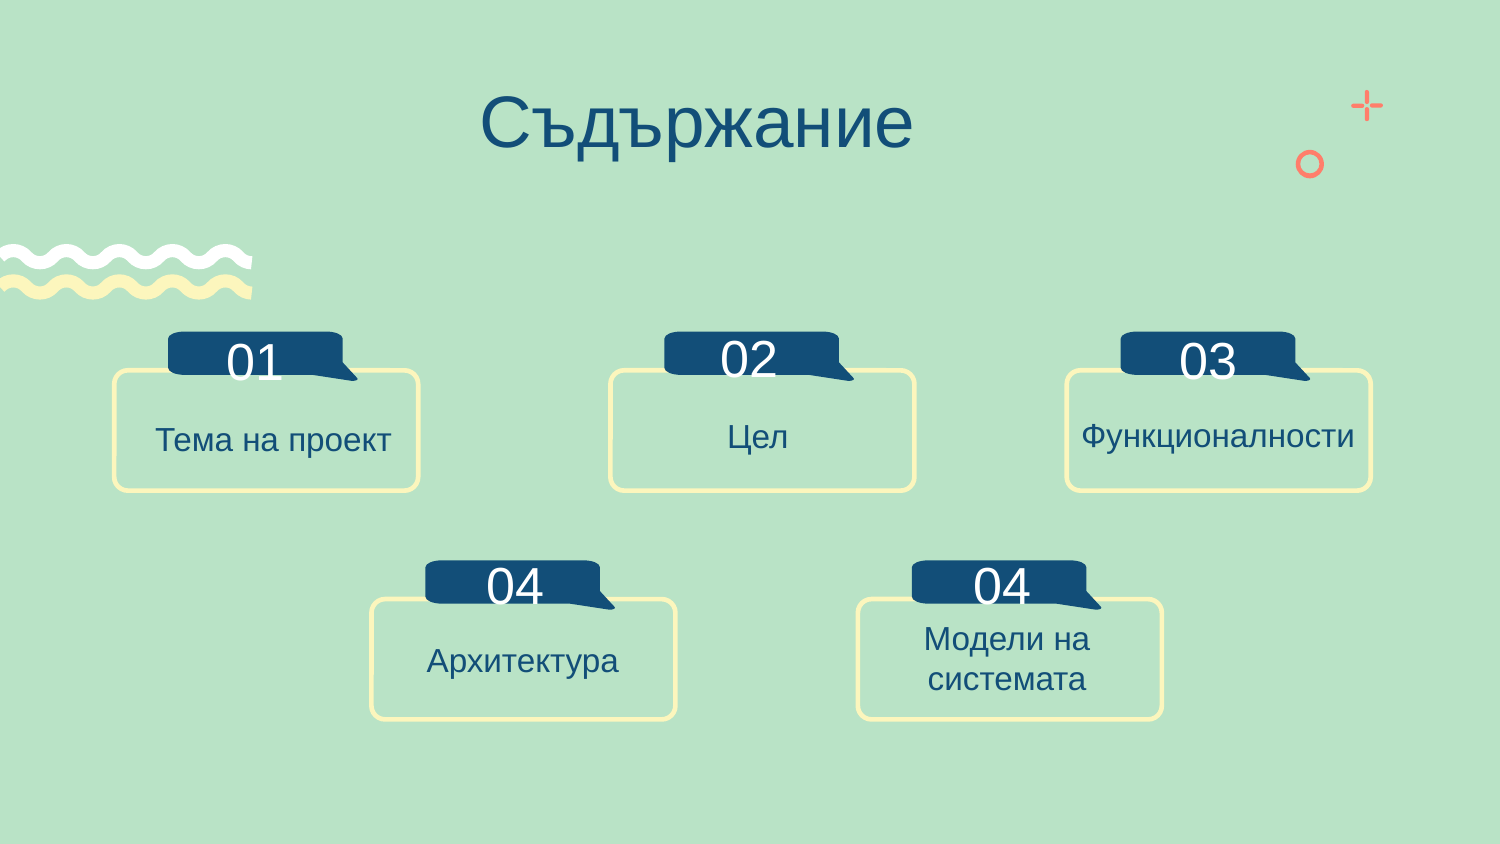

# Съдържание
03
01

02
Функционалности
Цел
Тема на проект
04
04

Архитектура
Модели на системата